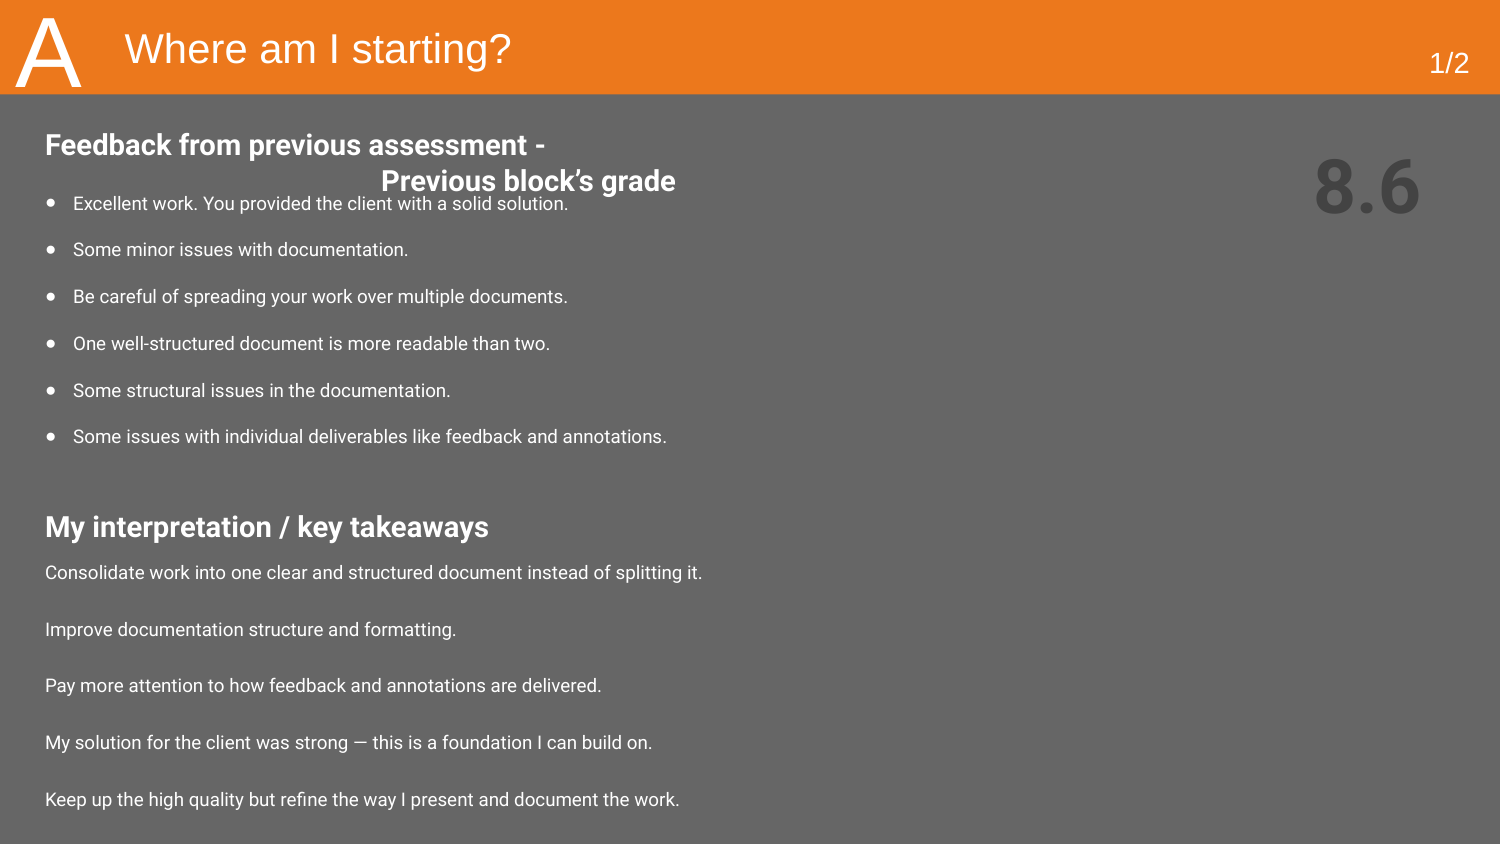

A
# Where am I starting?
1/2
Feedback from previous assessment -								     Previous block’s grade
8.6
Excellent work. You provided the client with a solid solution.

Some minor issues with documentation.

Be careful of spreading your work over multiple documents.

One well-structured document is more readable than two.

Some structural issues in the documentation.

Some issues with individual deliverables like feedback and annotations.

My interpretation / key takeaways
Consolidate work into one clear and structured document instead of splitting it.
Improve documentation structure and formatting.
Pay more attention to how feedback and annotations are delivered.
My solution for the client was strong — this is a foundation I can build on.
Keep up the high quality but refine the way I present and document the work.